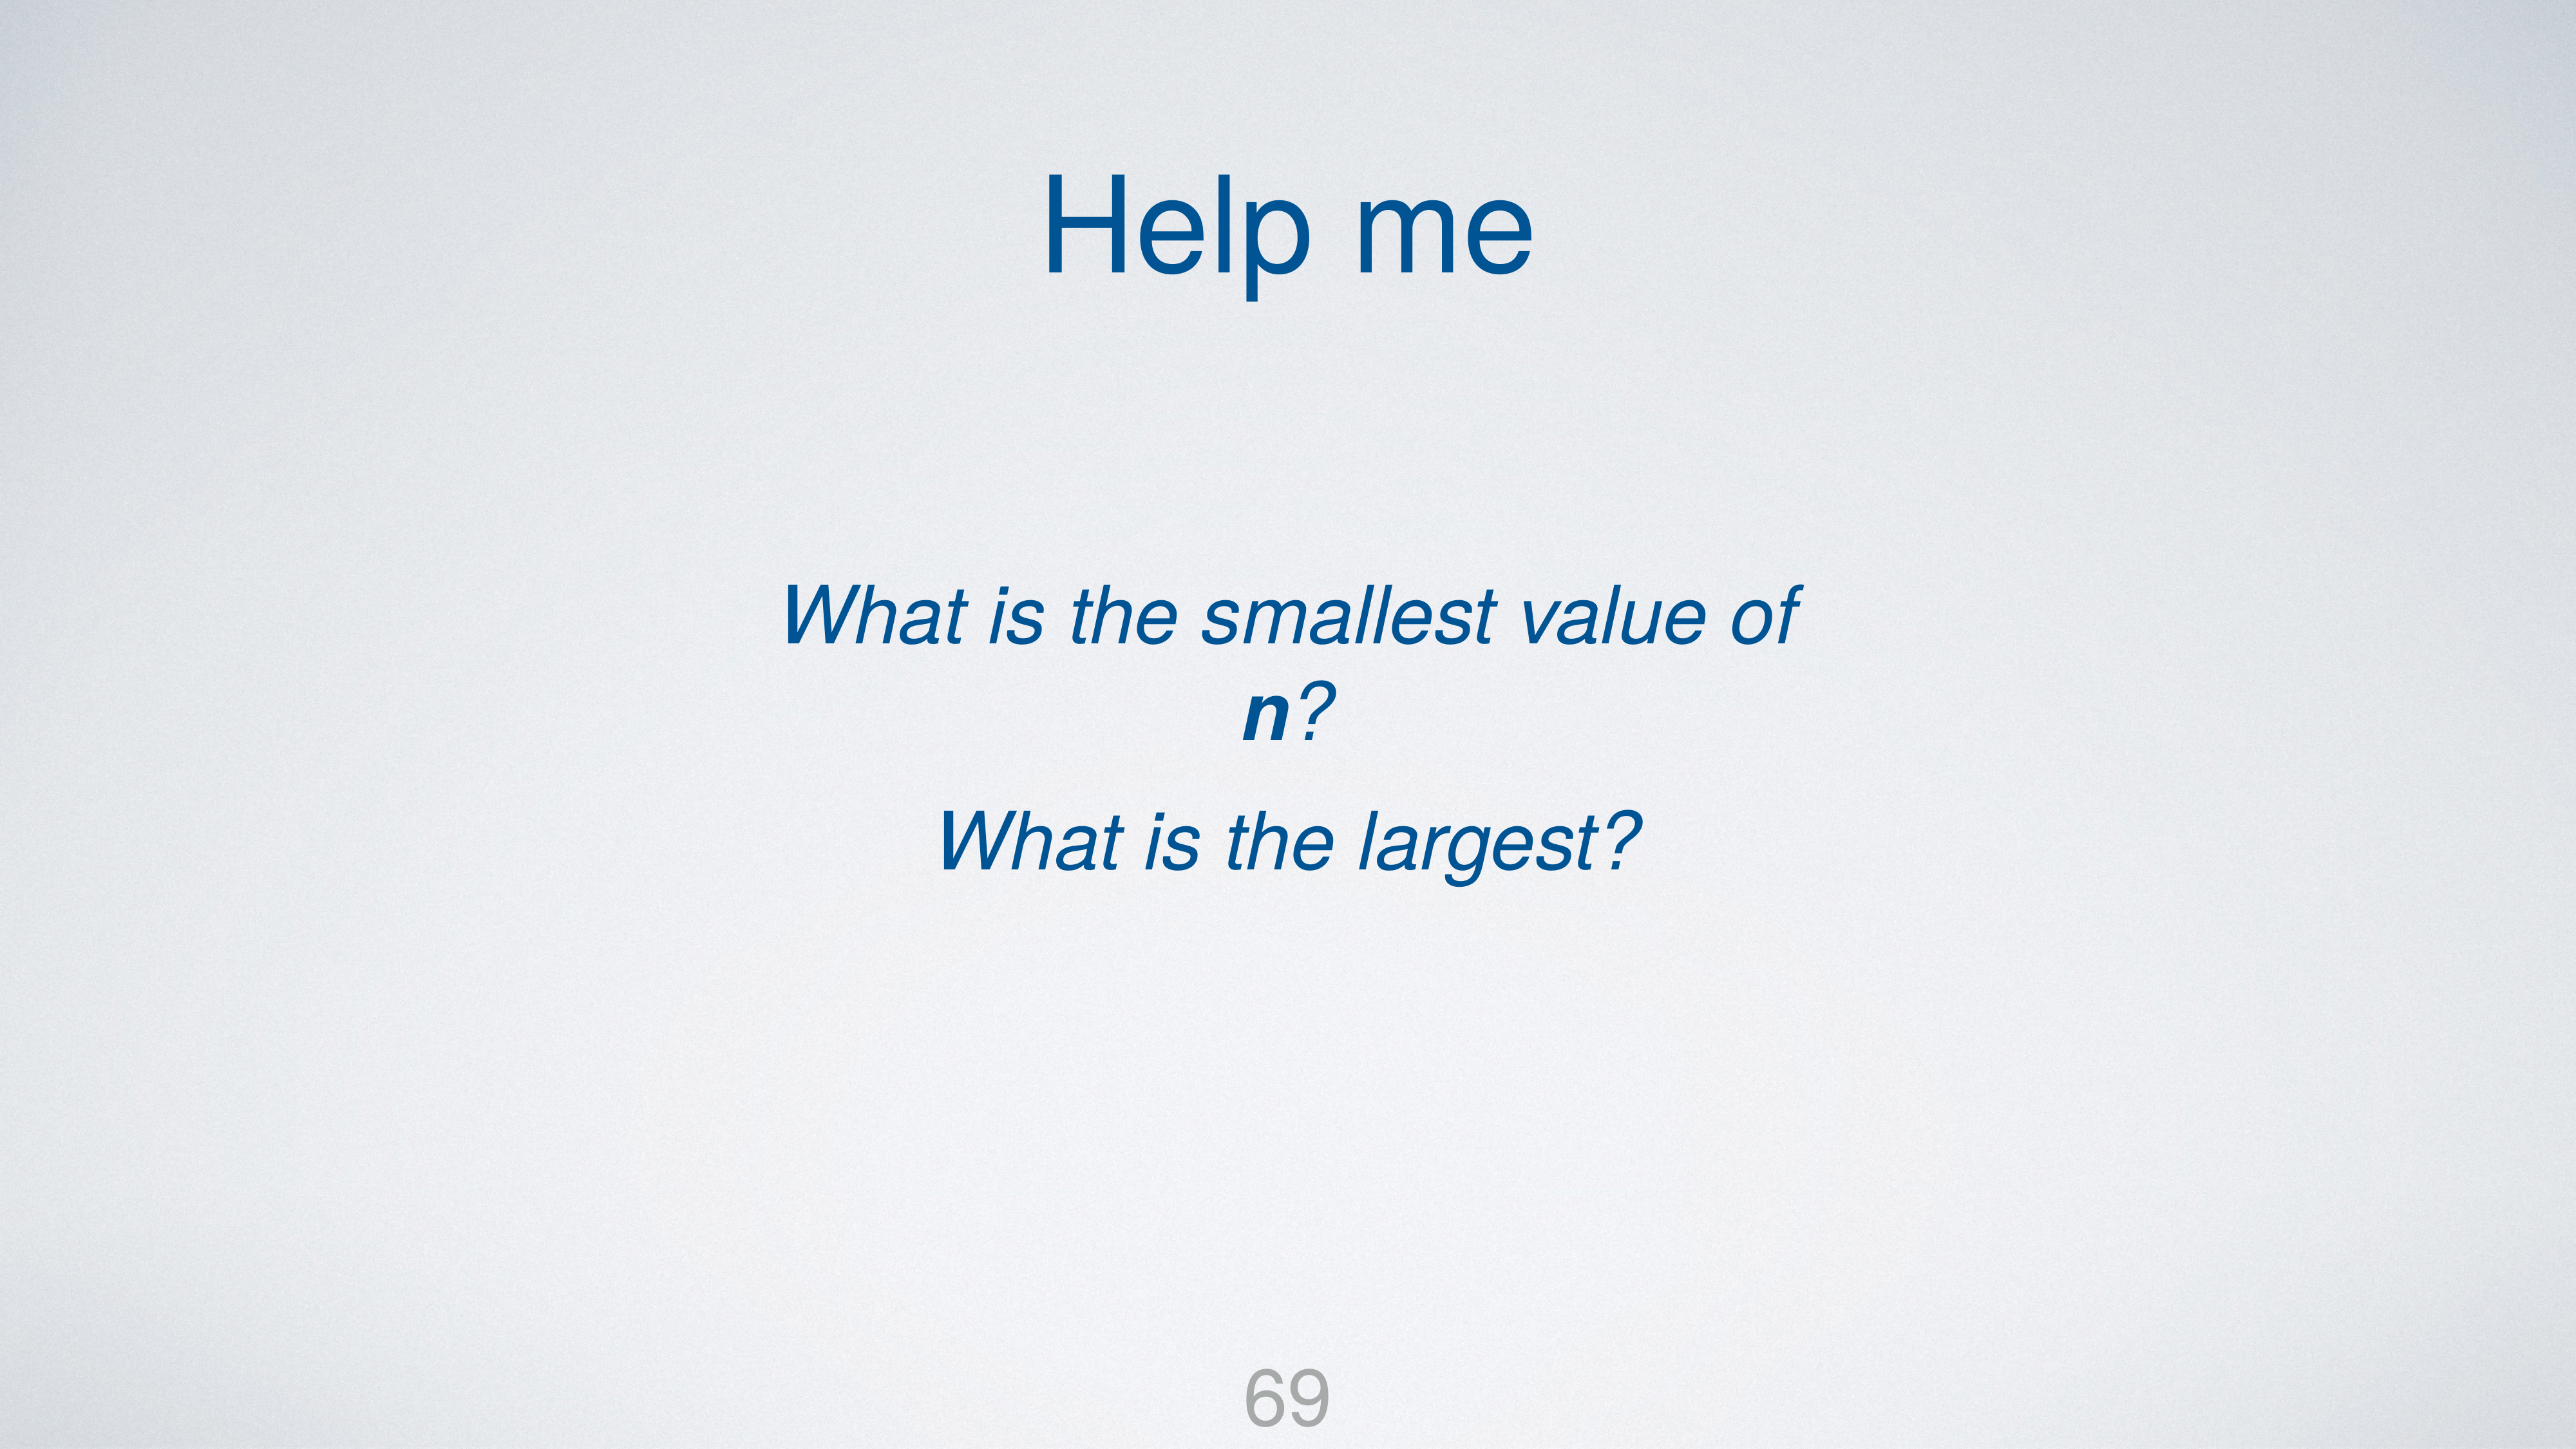

Help me
What is the smallest value of n?
What is the largest?
69